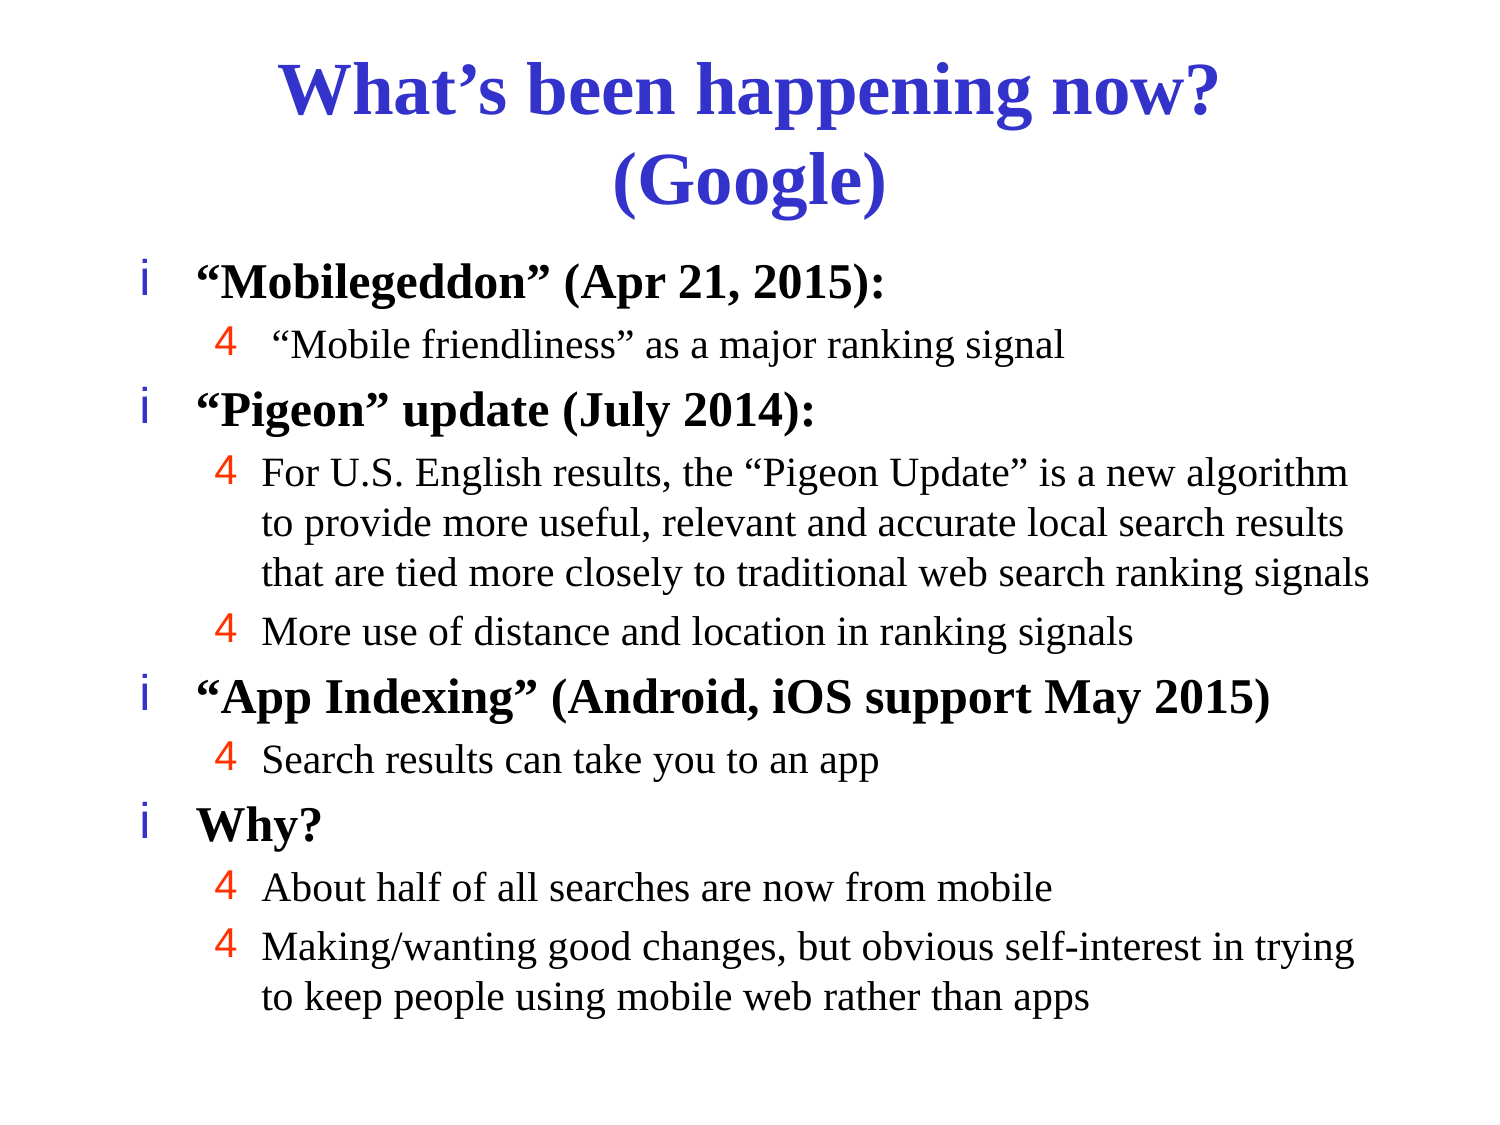

# What’s been happening now? (Google)
“Mobilegeddon” (Apr 21, 2015):
 “Mobile friendliness” as a major ranking signal
“Pigeon” update (July 2014):
For U.S. English results, the “Pigeon Update” is a new algorithm to provide more useful, relevant and accurate local search results that are tied more closely to traditional web search ranking signals
More use of distance and location in ranking signals
“App Indexing” (Android, iOS support May 2015)
Search results can take you to an app
Why?
About half of all searches are now from mobile
Making/wanting good changes, but obvious self-interest in trying to keep people using mobile web rather than apps